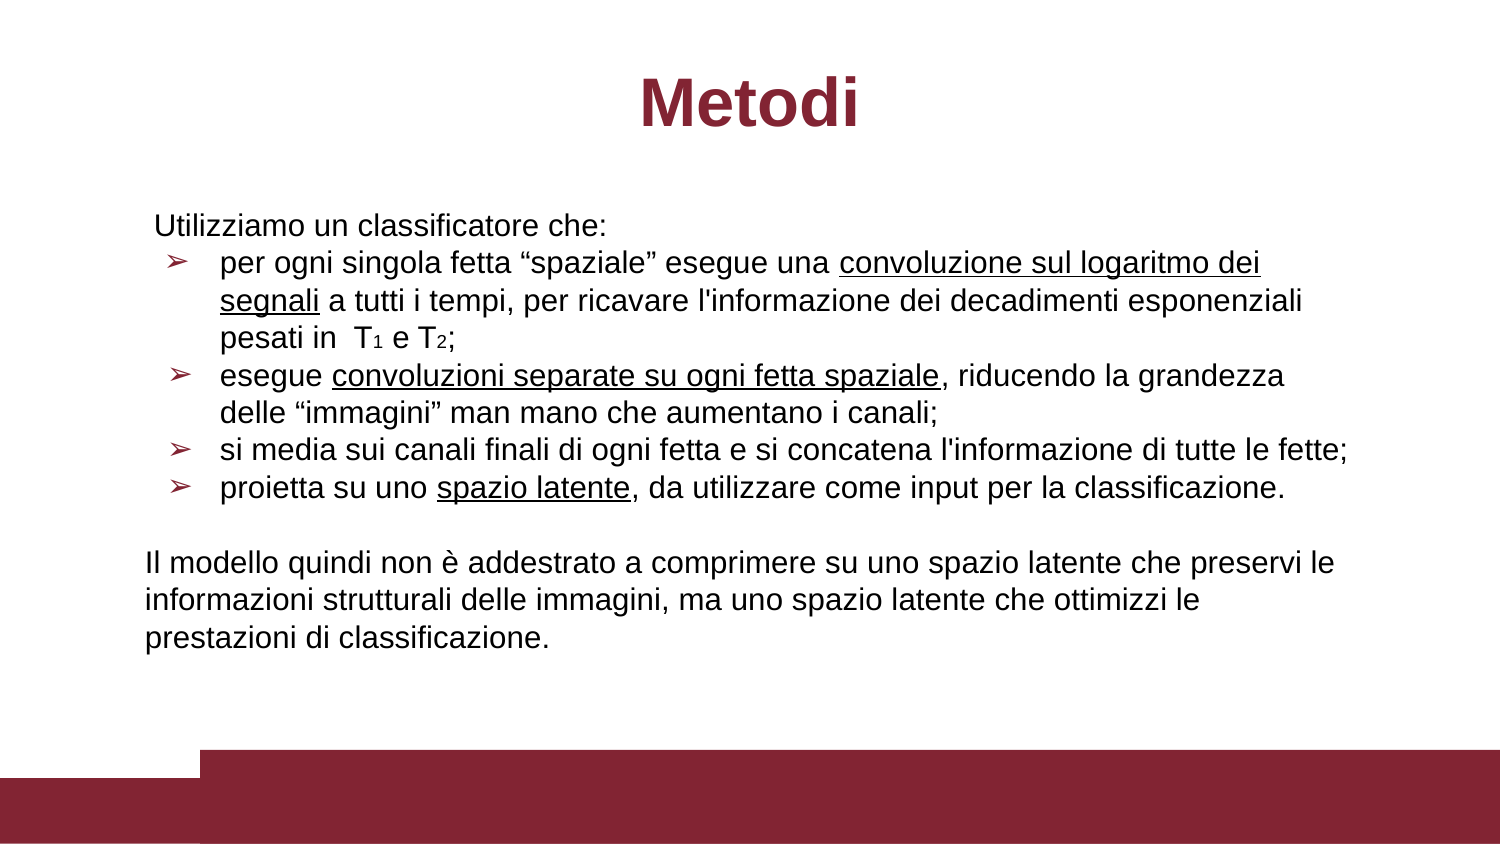

# Metodi
 Utilizziamo un classificatore che:
per ogni singola fetta “spaziale” esegue una convoluzione sul logaritmo dei segnali a tutti i tempi, per ricavare l'informazione dei decadimenti esponenziali pesati in  T1 e T2;
esegue convoluzioni separate su ogni fetta spaziale, riducendo la grandezza delle “immagini” man mano che aumentano i canali;
si media sui canali finali di ogni fetta e si concatena l'informazione di tutte le fette;
proietta su uno spazio latente, da utilizzare come input per la classificazione.

Il modello quindi non è addestrato a comprimere su uno spazio latente che preservi le informazioni strutturali delle immagini, ma uno spazio latente che ottimizzi le prestazioni di classificazione.